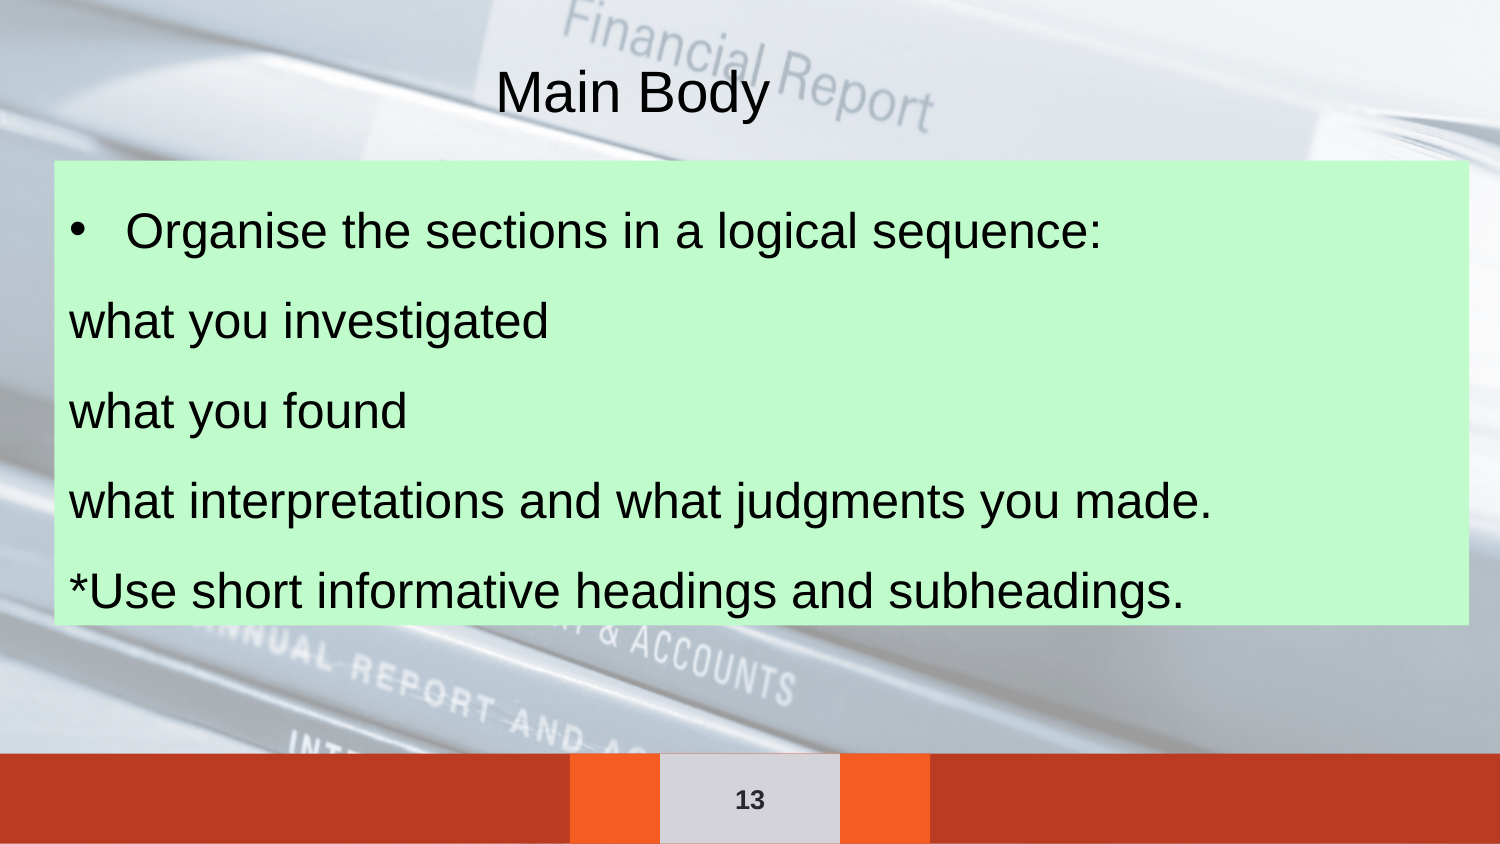

Main Body

Organise the sections in a logical sequence:
what you investigated
what you found
what interpretations and what judgments you made.
*Use short informative headings and subheadings.
13